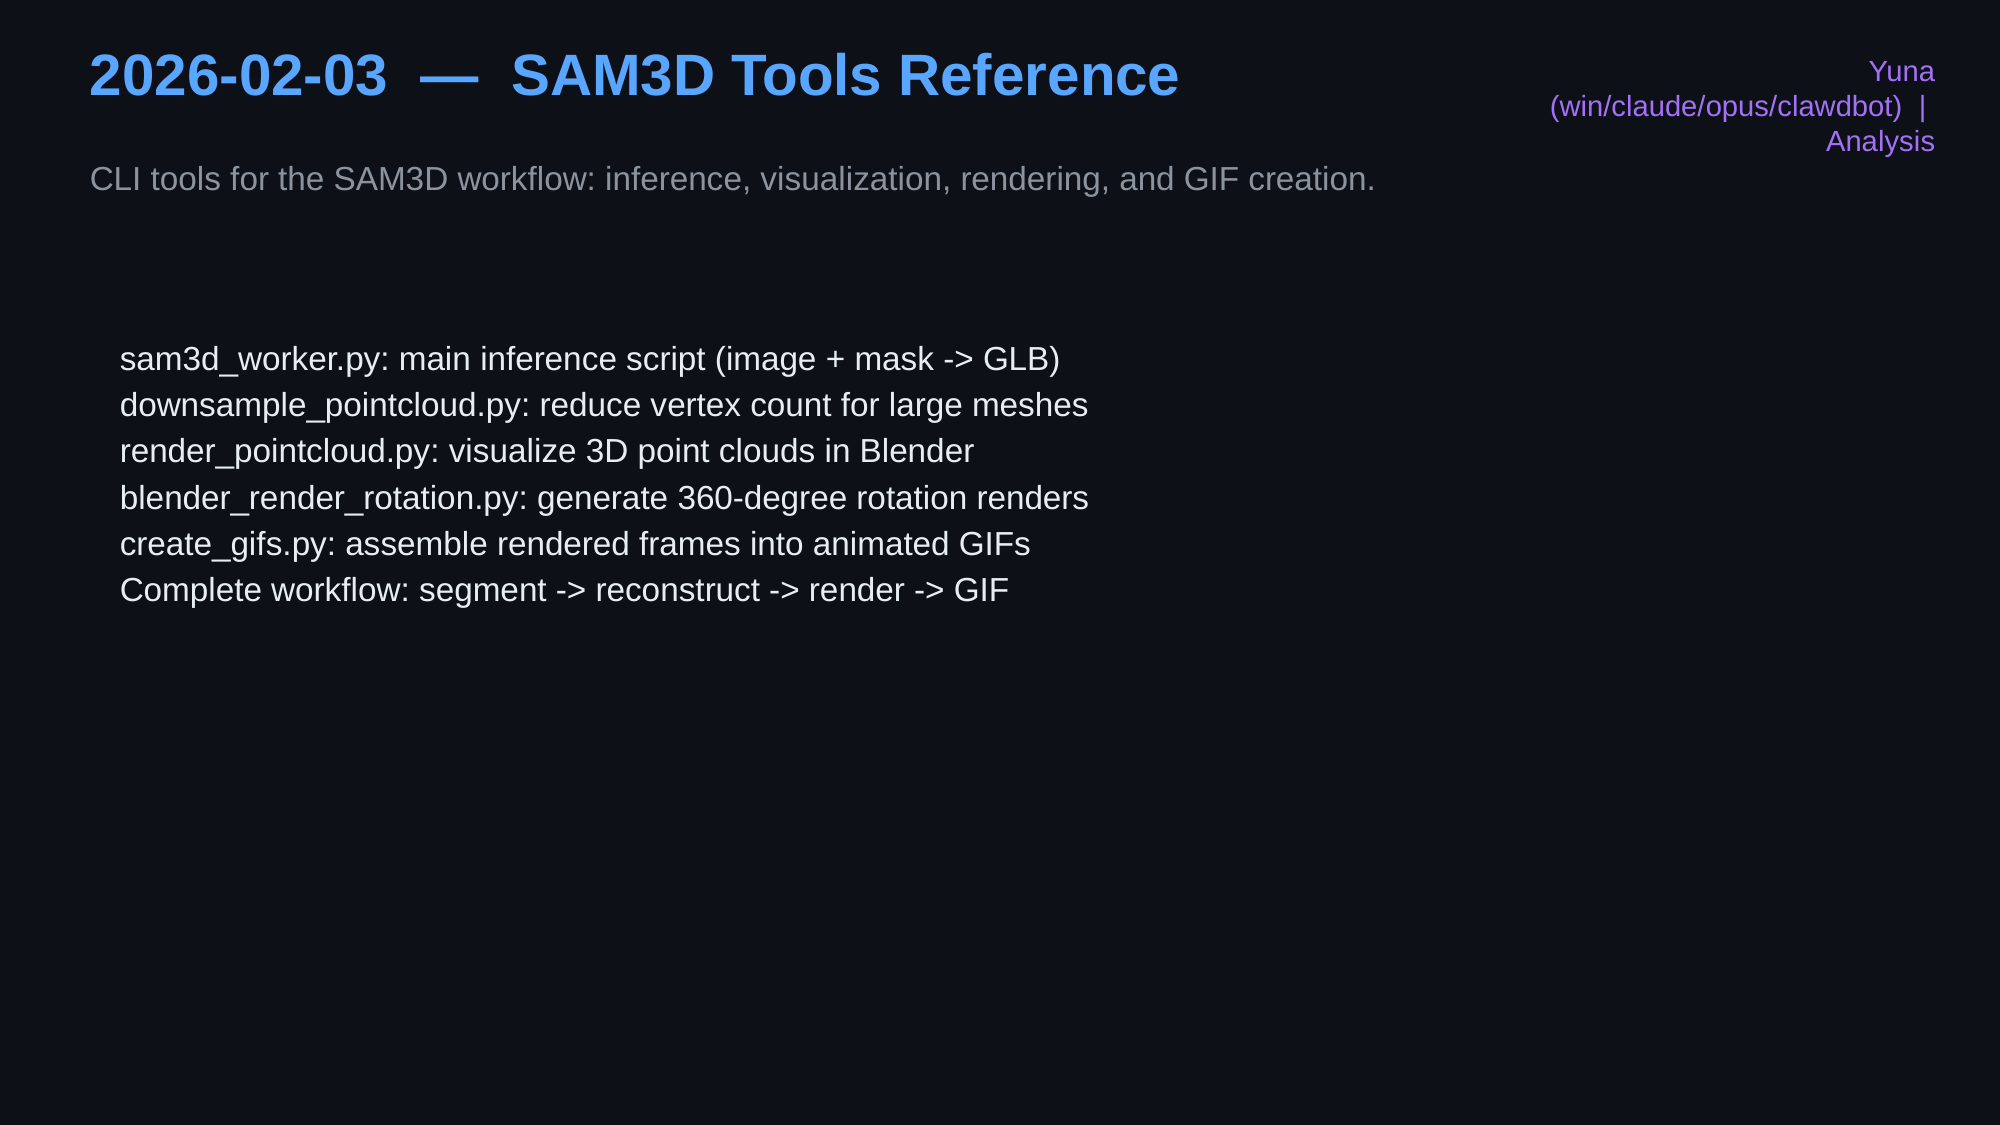

2026-02-03  —  SAM3D Tools Reference
Yuna (win/claude/opus/clawdbot)  |  Analysis
CLI tools for the SAM3D workflow: inference, visualization, rendering, and GIF creation.
sam3d_worker.py: main inference script (image + mask -> GLB)
downsample_pointcloud.py: reduce vertex count for large meshes
render_pointcloud.py: visualize 3D point clouds in Blender
blender_render_rotation.py: generate 360-degree rotation renders
create_gifs.py: assemble rendered frames into animated GIFs
Complete workflow: segment -> reconstruct -> render -> GIF